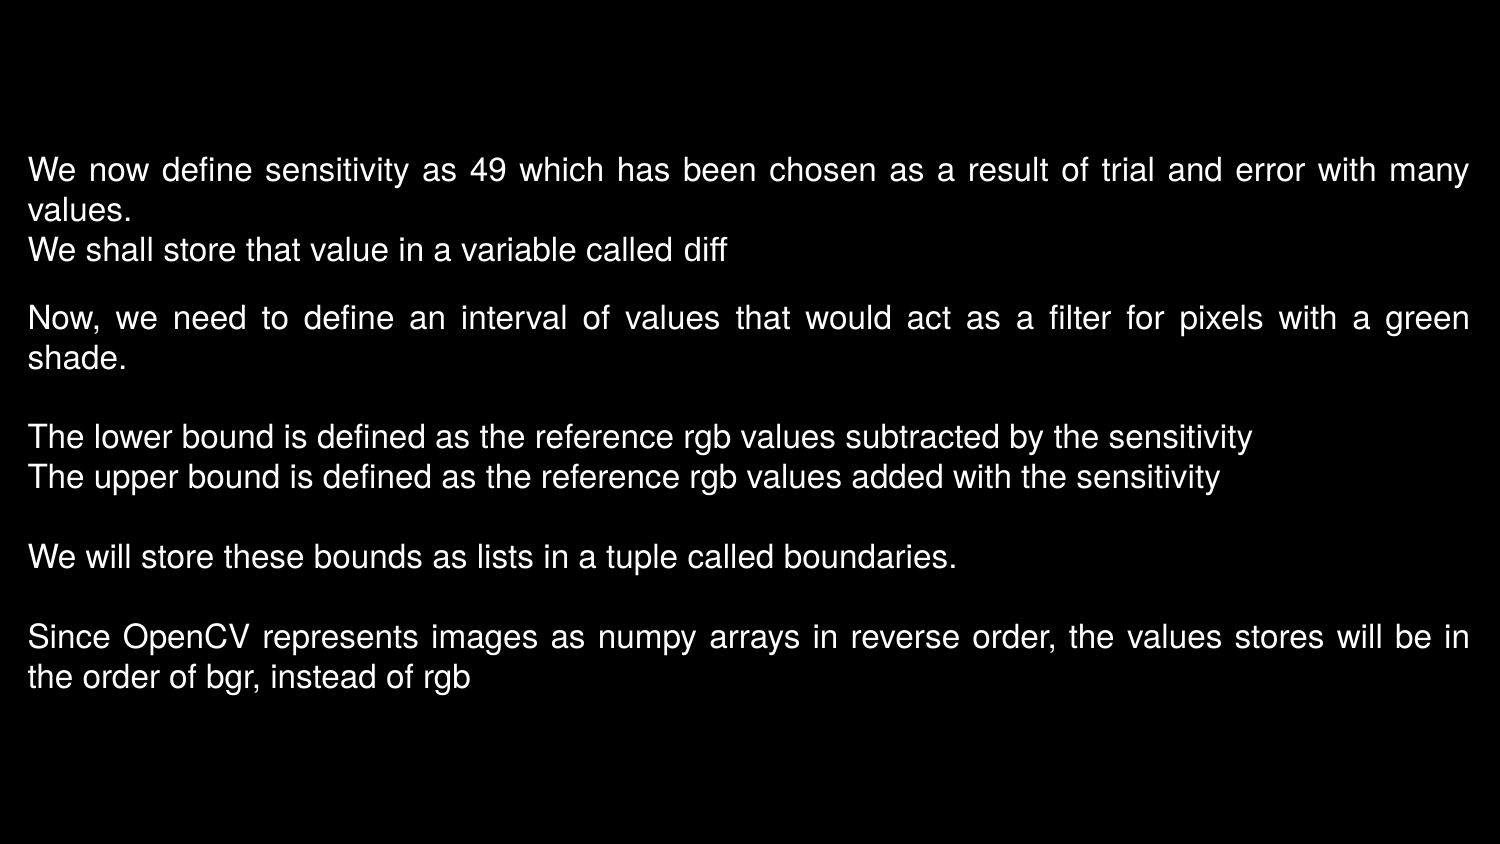

We now define sensitivity as 49 which has been chosen as a result of trial and error with many values.
We shall store that value in a variable called diff

Now, we need to define an interval of values that would act as a filter for pixels with a green shade.

The lower bound is defined as the reference rgb values subtracted by the sensitivity
The upper bound is defined as the reference rgb values added with the sensitivity

We will store these bounds as lists in a tuple called boundaries.

Since OpenCV represents images as numpy arrays in reverse order, the values stores will be in the order of bgr, instead of rgb